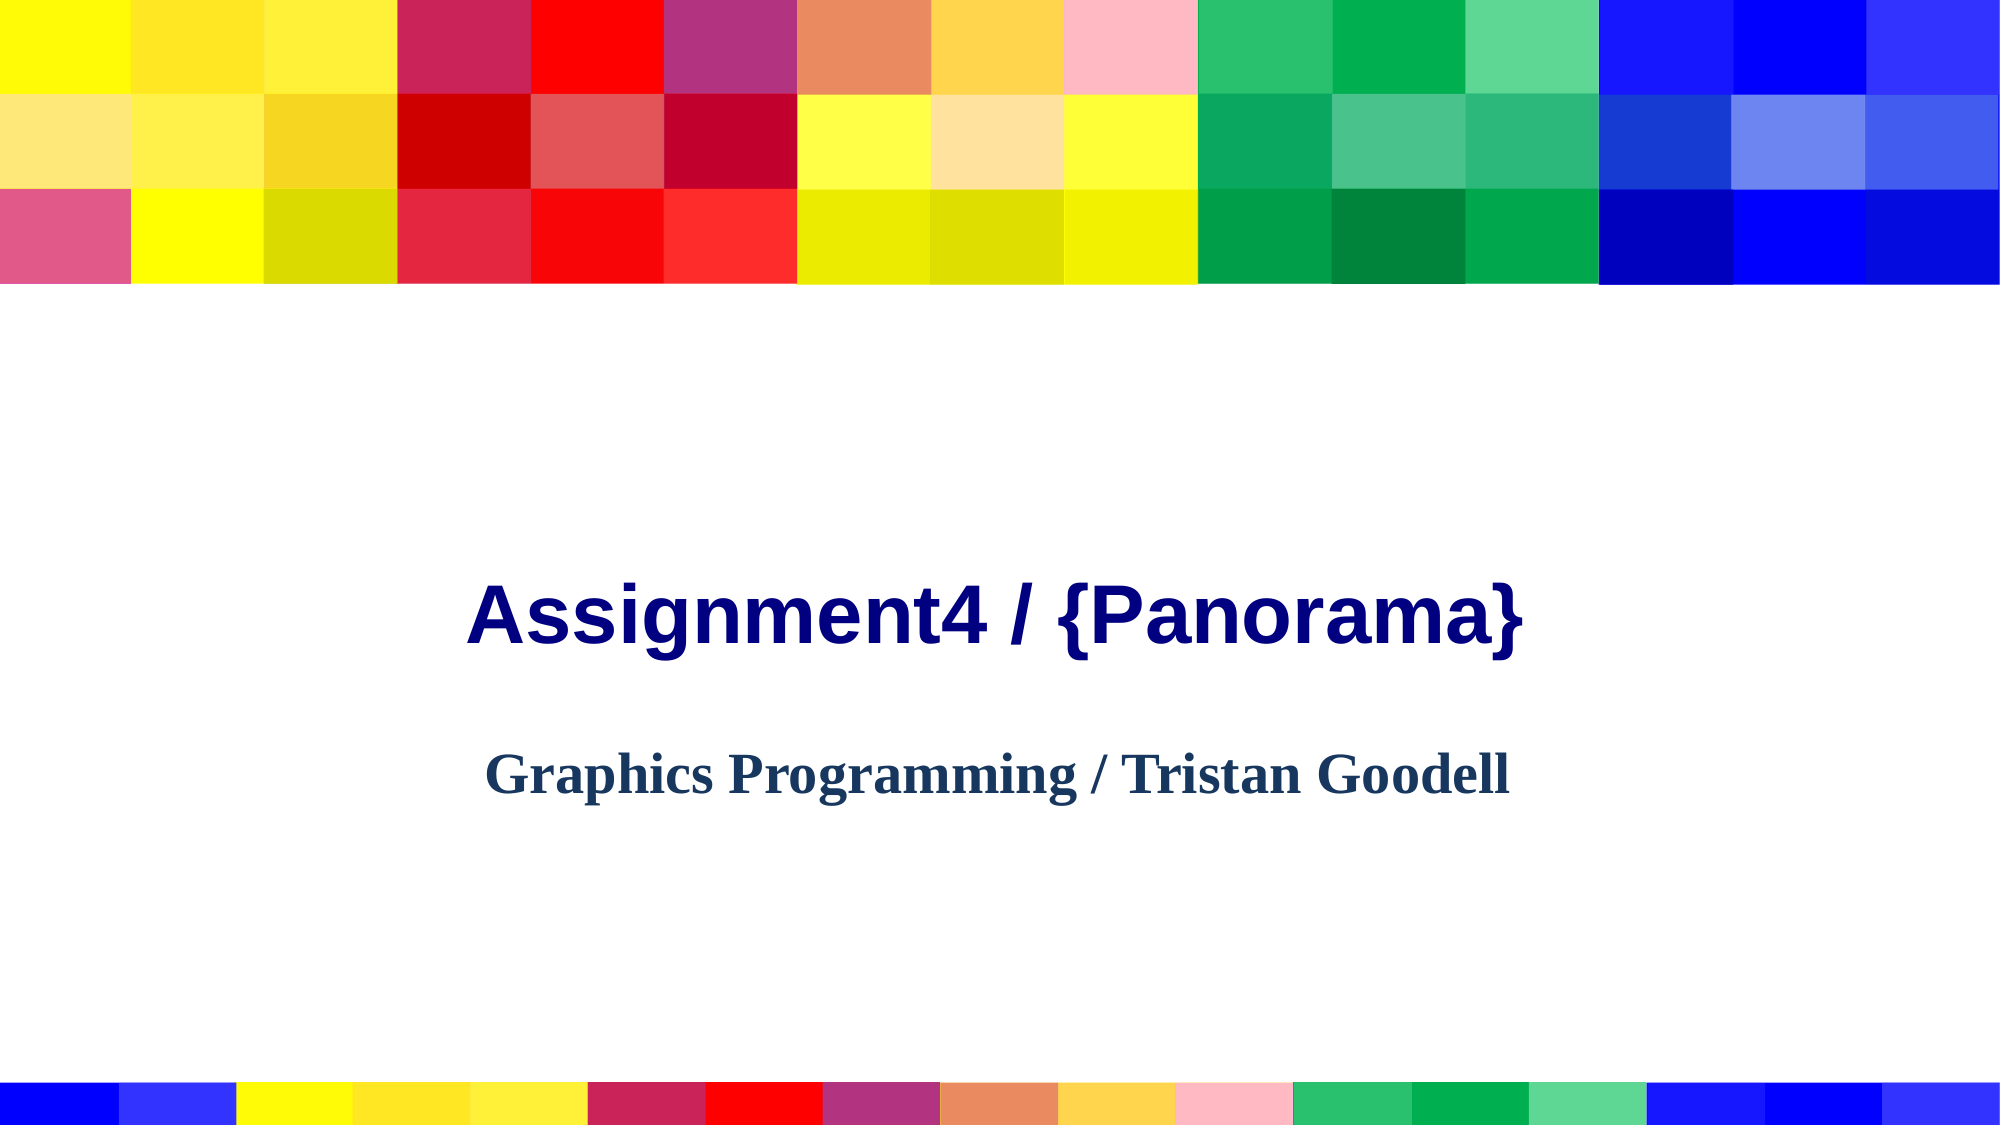

# Assignment4 / {Panorama}
Graphics Programming / Tristan Goodell